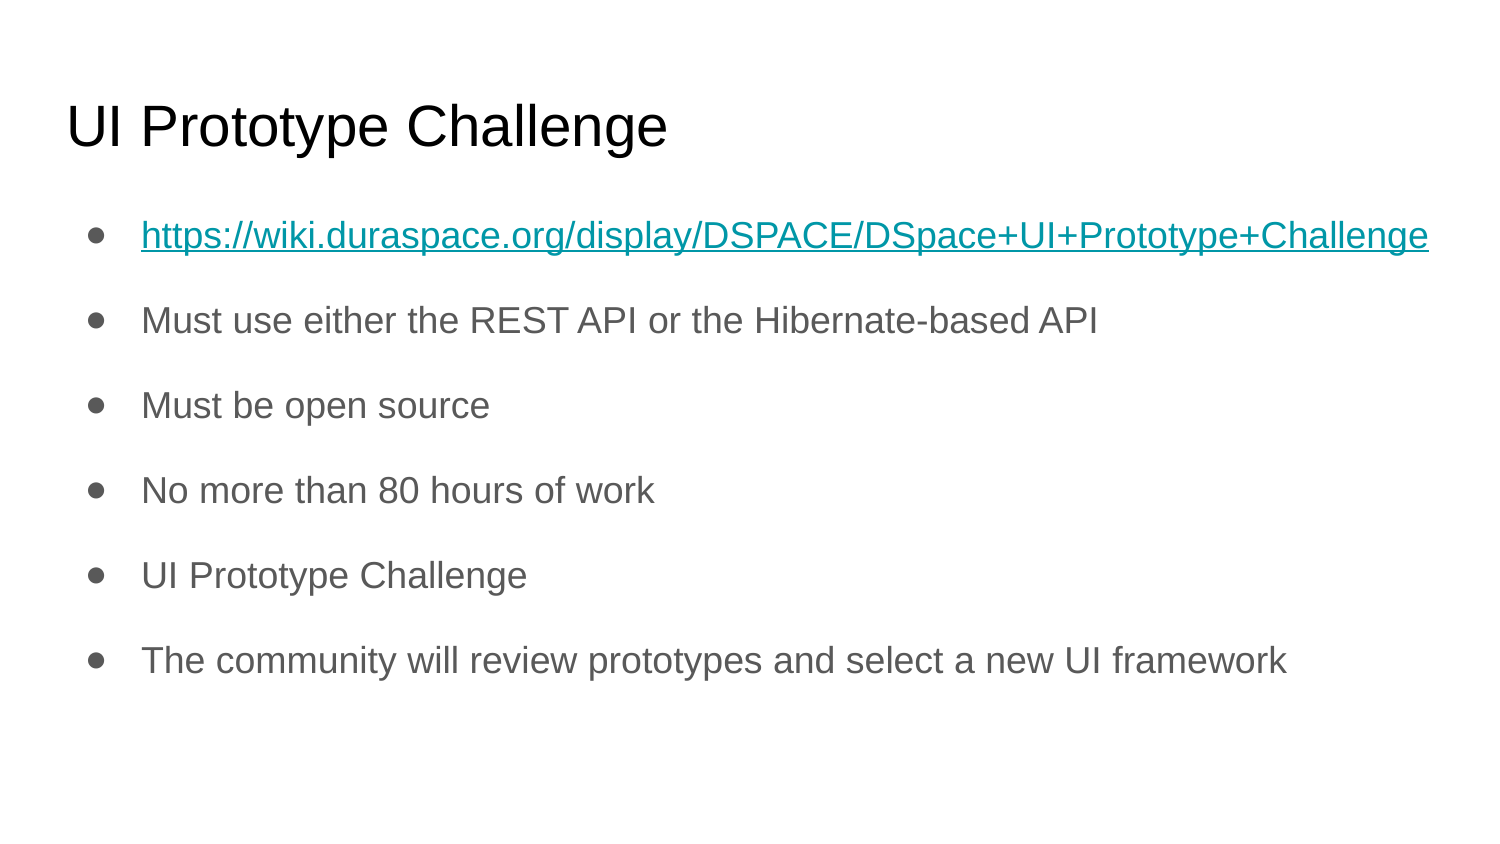

# UI Prototype Challenge
https://wiki.duraspace.org/display/DSPACE/DSpace+UI+Prototype+Challenge
Must use either the REST API or the Hibernate-based API
Must be open source
No more than 80 hours of work
UI Prototype Challenge
The community will review prototypes and select a new UI framework